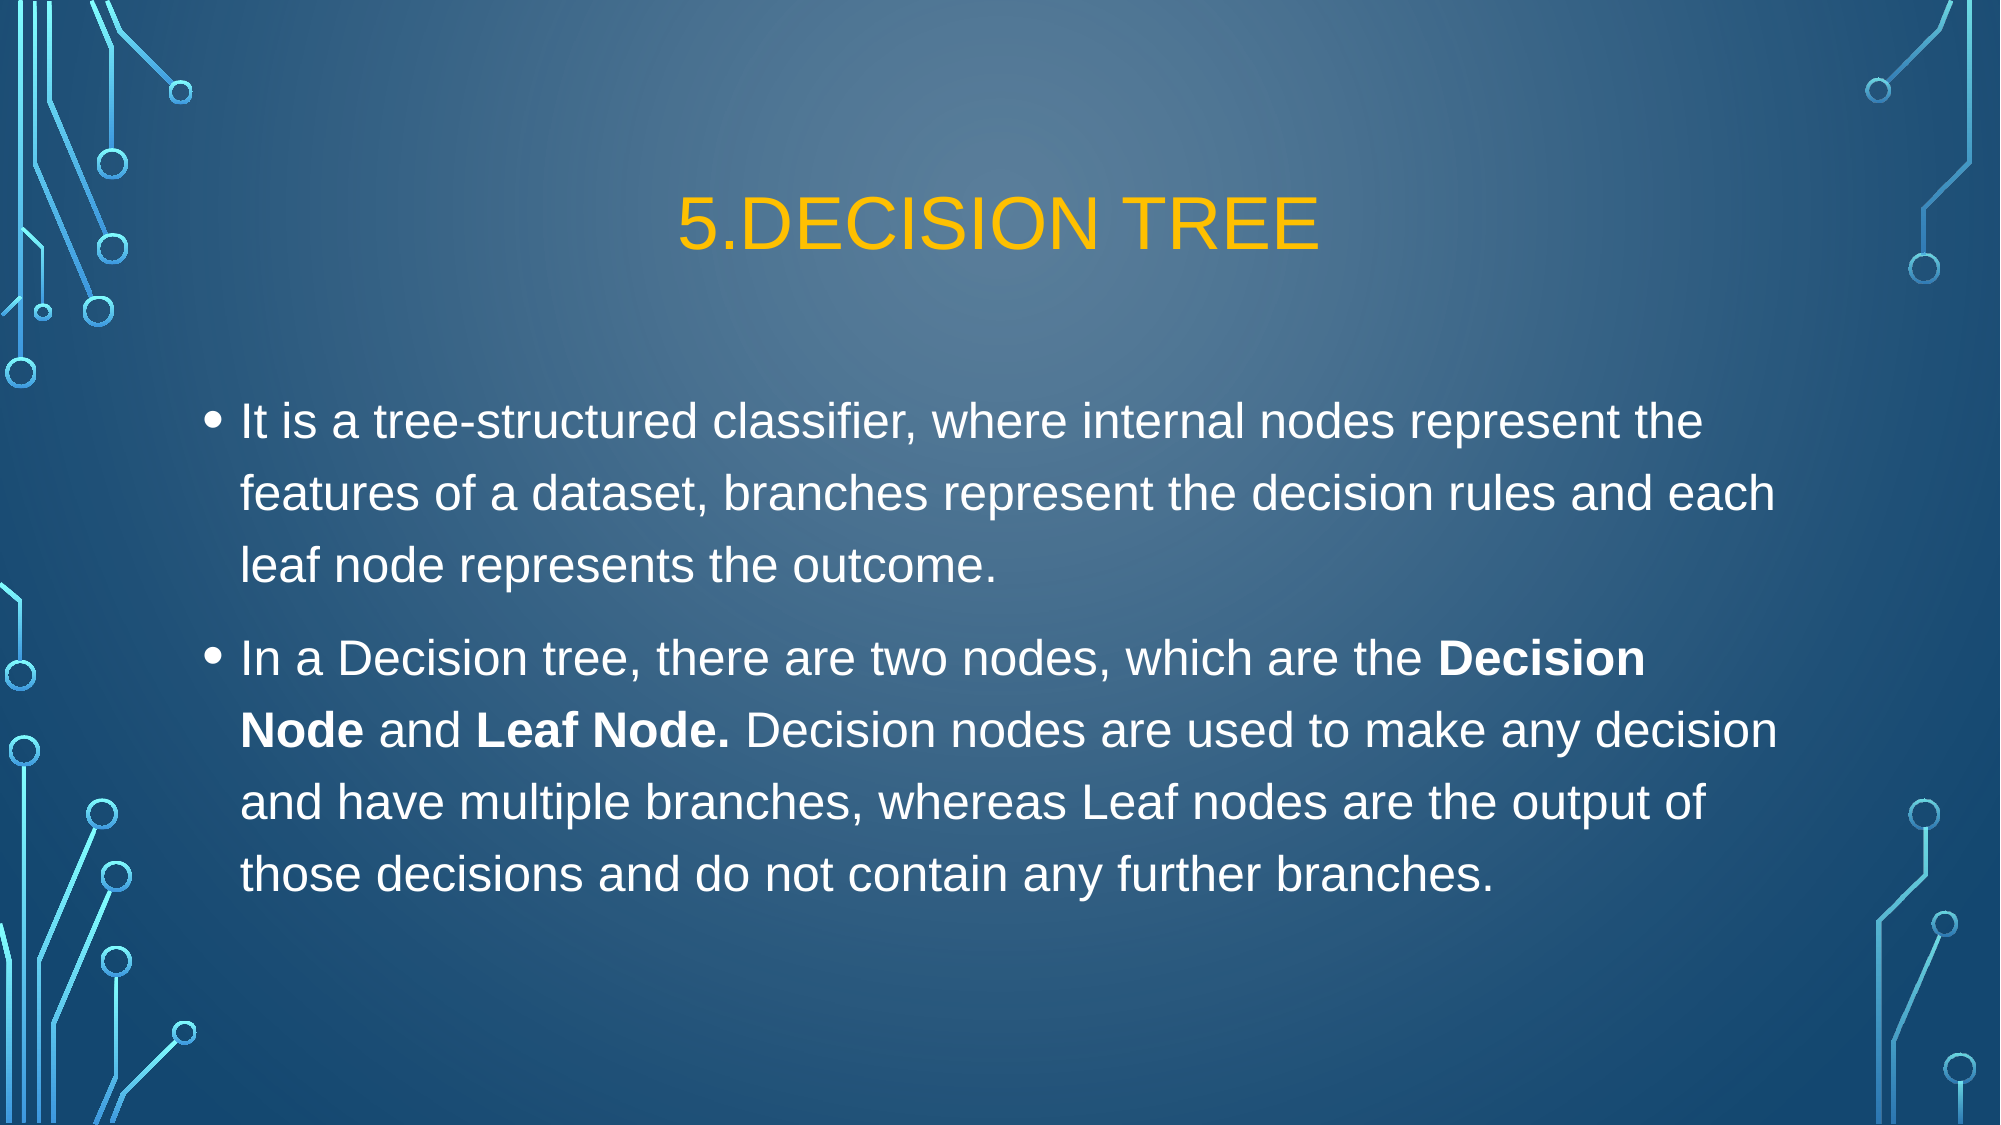

# 5.Decision tree
It is a tree-structured classifier, where internal nodes represent the features of a dataset, branches represent the decision rules and each leaf node represents the outcome.
In a Decision tree, there are two nodes, which are the Decision Node and Leaf Node. Decision nodes are used to make any decision and have multiple branches, whereas Leaf nodes are the output of those decisions and do not contain any further branches.